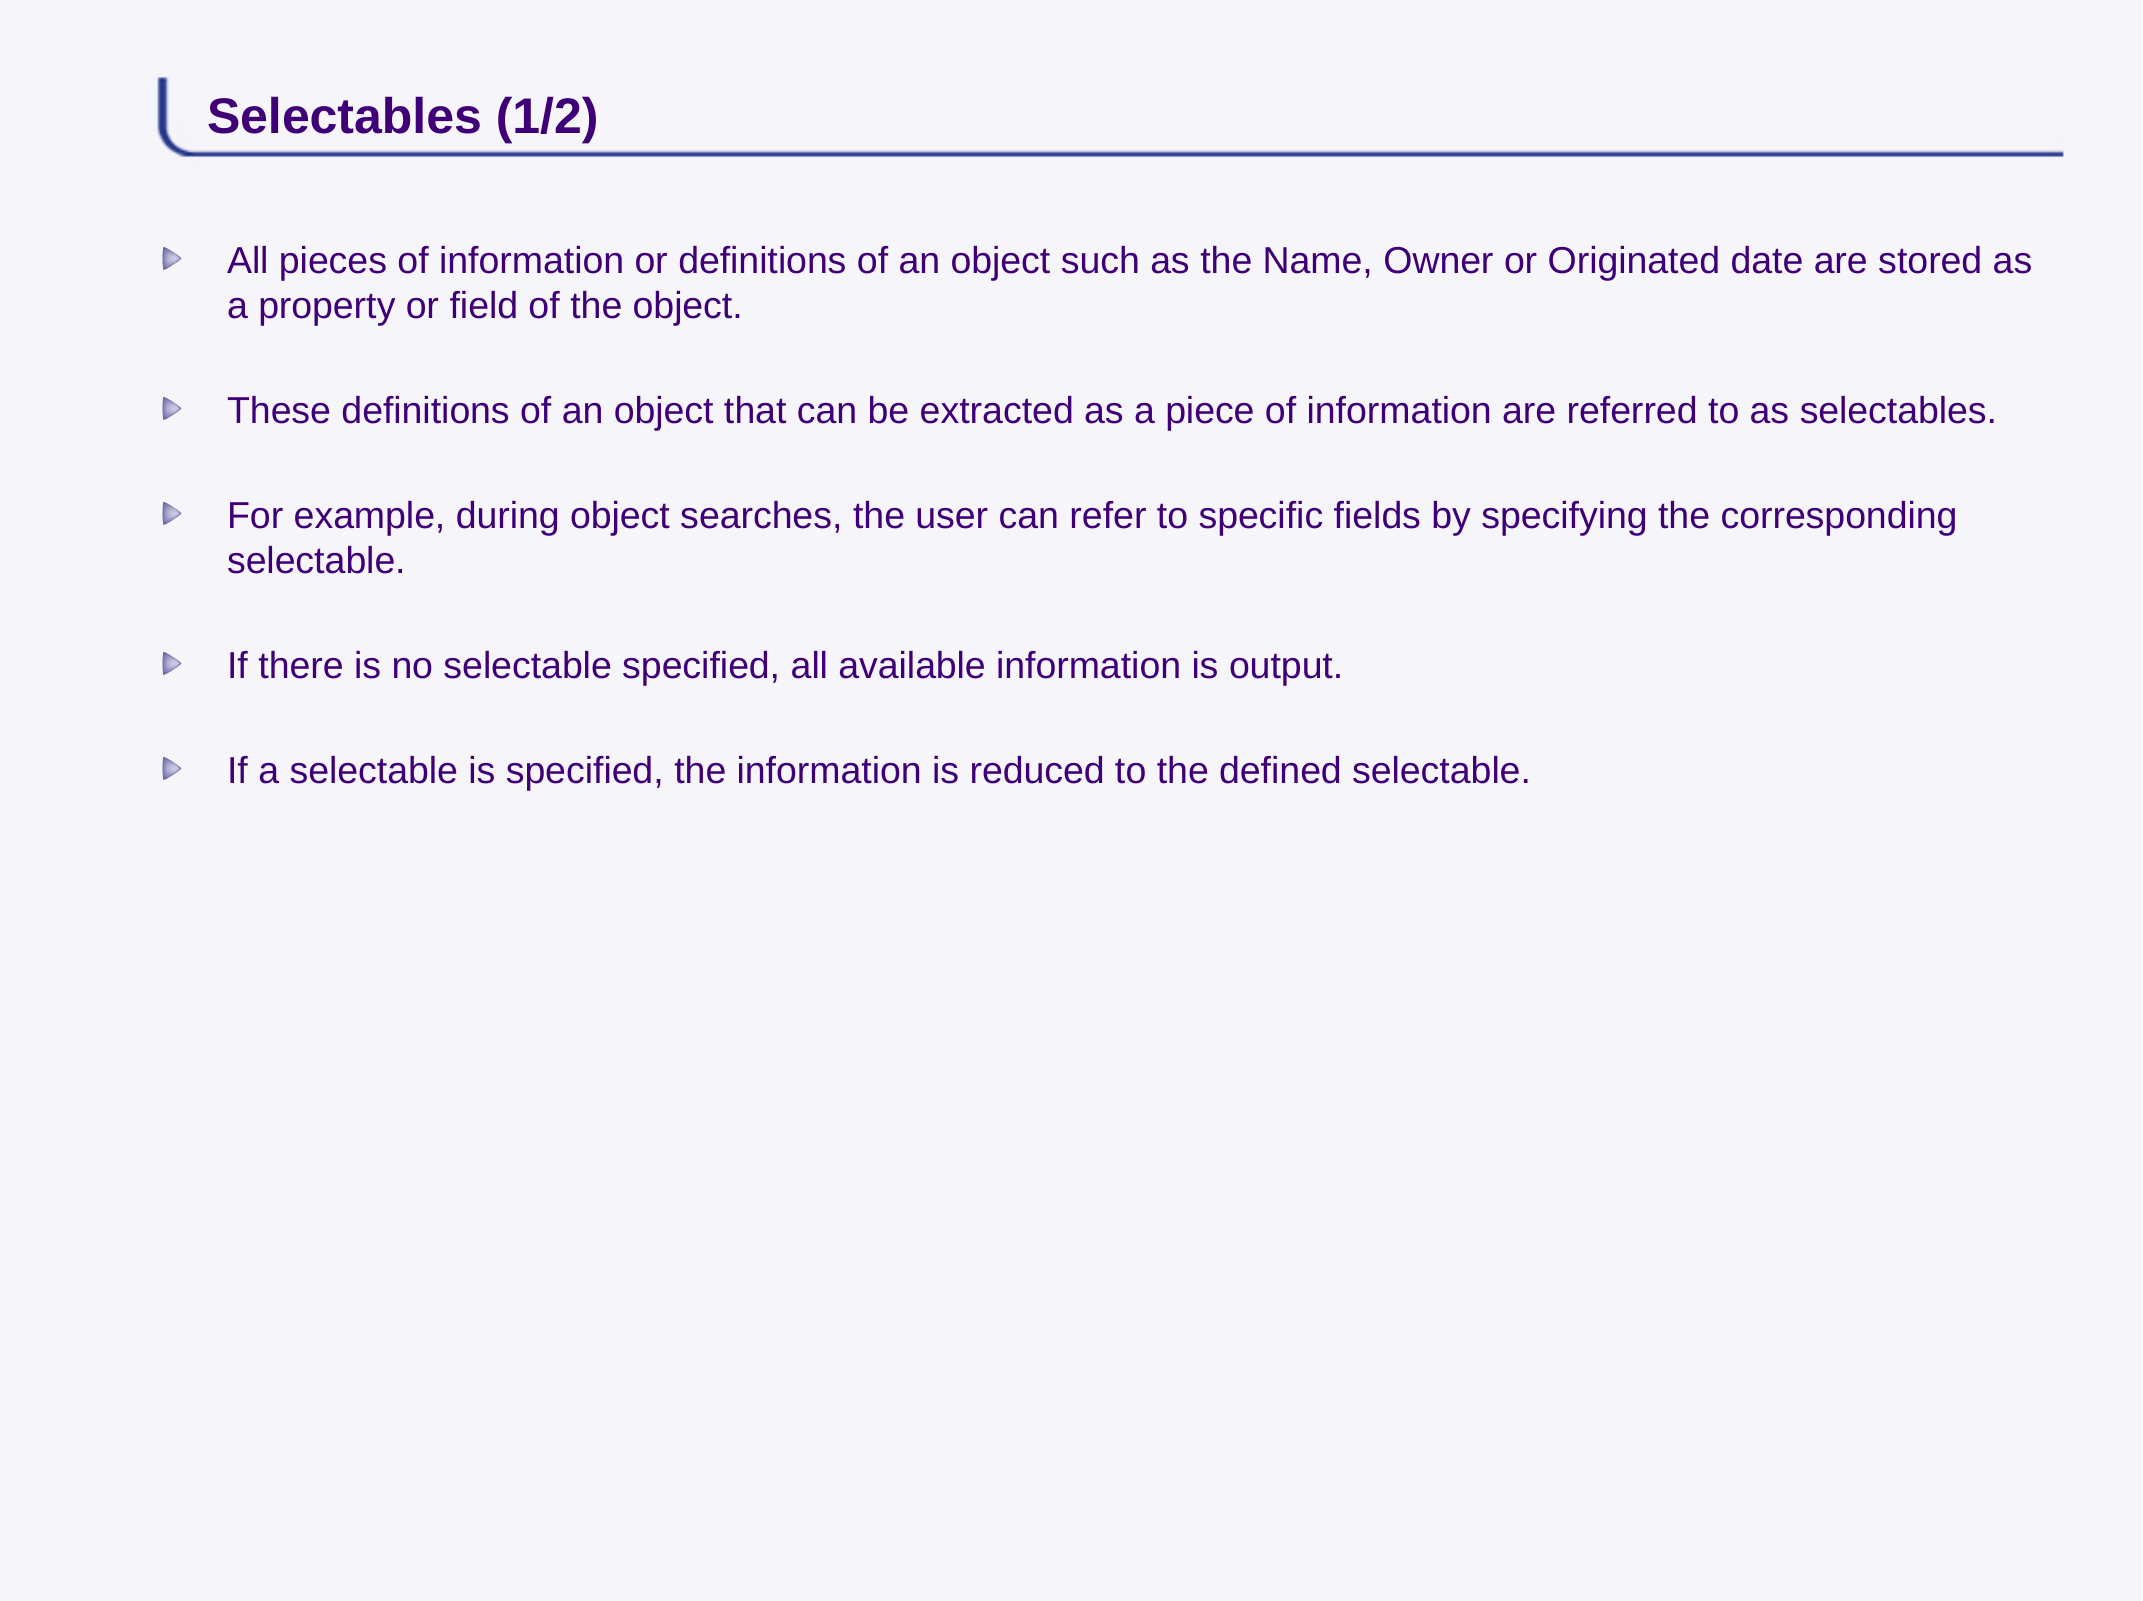

# Selectables (1/2)
All pieces of information or definitions of an object such as the Name, Owner or Originated date are stored as a property or field of the object.

These definitions of an object that can be extracted as a piece of information are referred to as selectables.

For example, during object searches, the user can refer to specific fields by specifying the corresponding selectable.

If there is no selectable specified, all available information is output.

If a selectable is specified, the information is reduced to the defined selectable.